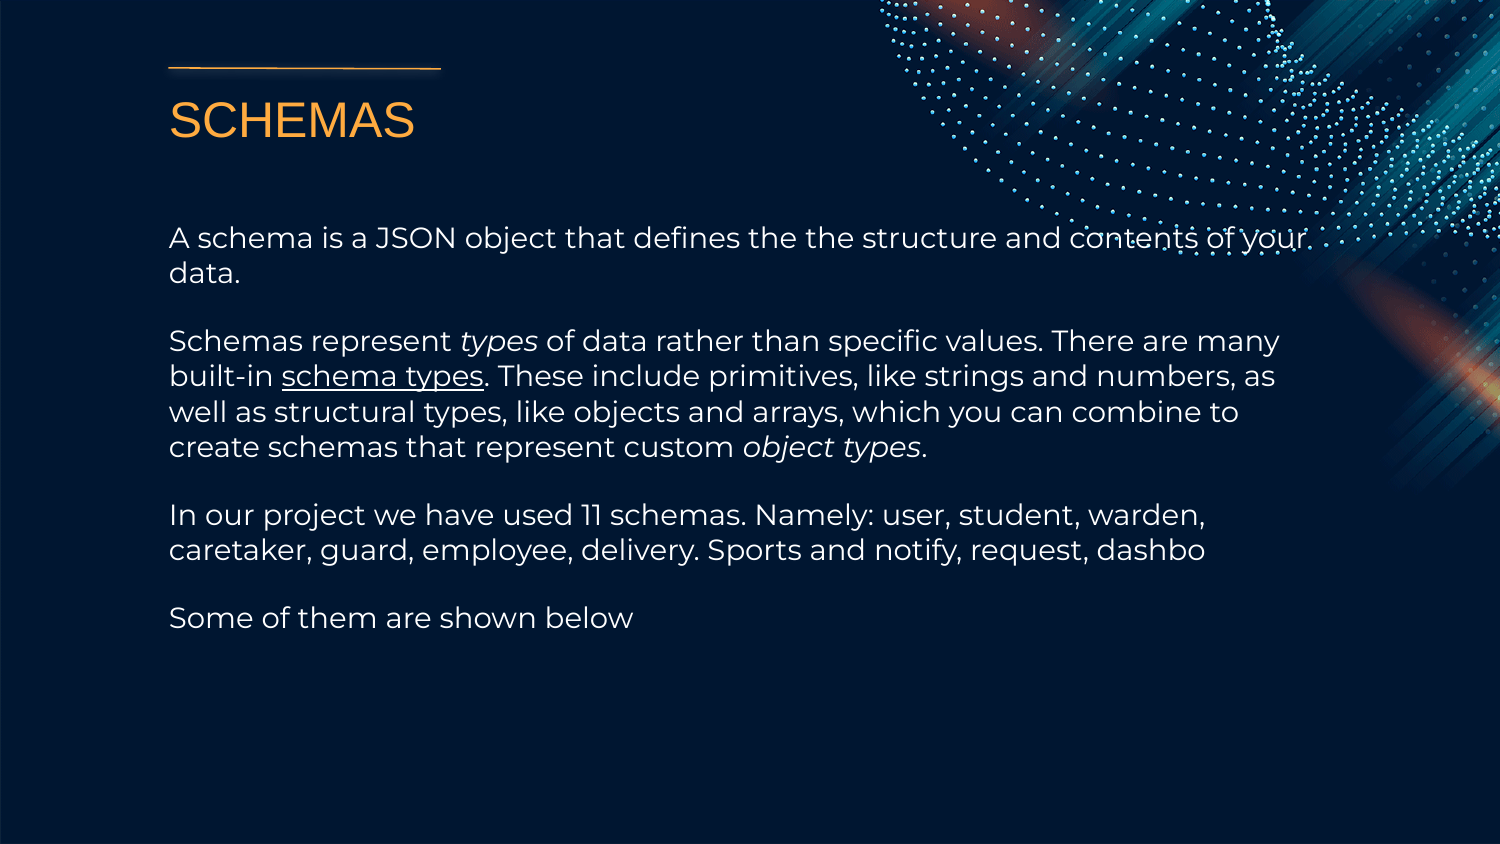

SCHEMAS
A schema is a JSON object that defines the the structure and contents of your data.
Schemas represent types of data rather than specific values. There are many built-in schema types. These include primitives, like strings and numbers, as well as structural types, like objects and arrays, which you can combine to create schemas that represent custom object types.
In our project we have used 11 schemas. Namely: user, student, warden, caretaker, guard, employee, delivery. Sports and notify, request, dashbo
Some of them are shown below